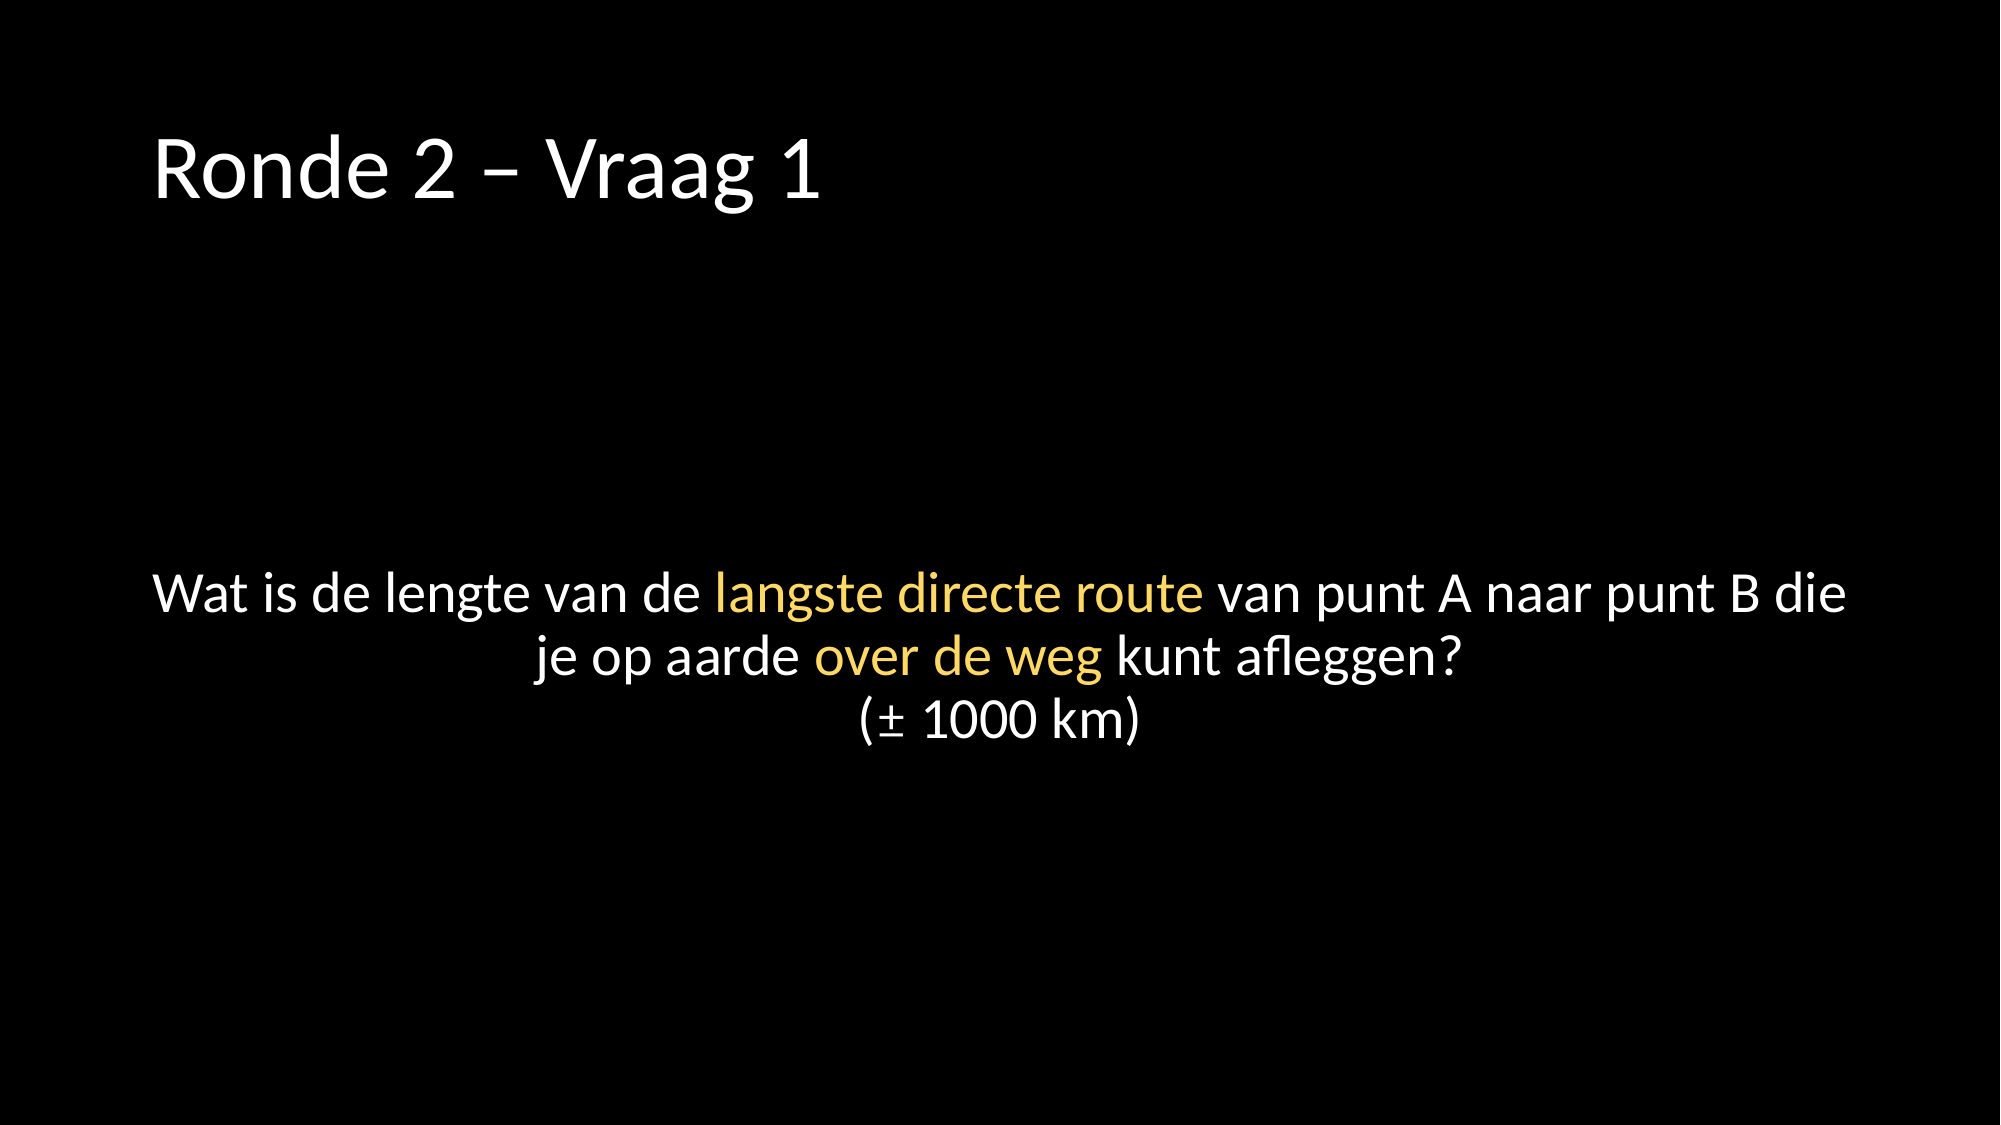

# Ronde 2 – Vraag 1
Wat is de lengte van de langste directe route van punt A naar punt B die je op aarde over de weg kunt afleggen?
(± 1000 km)